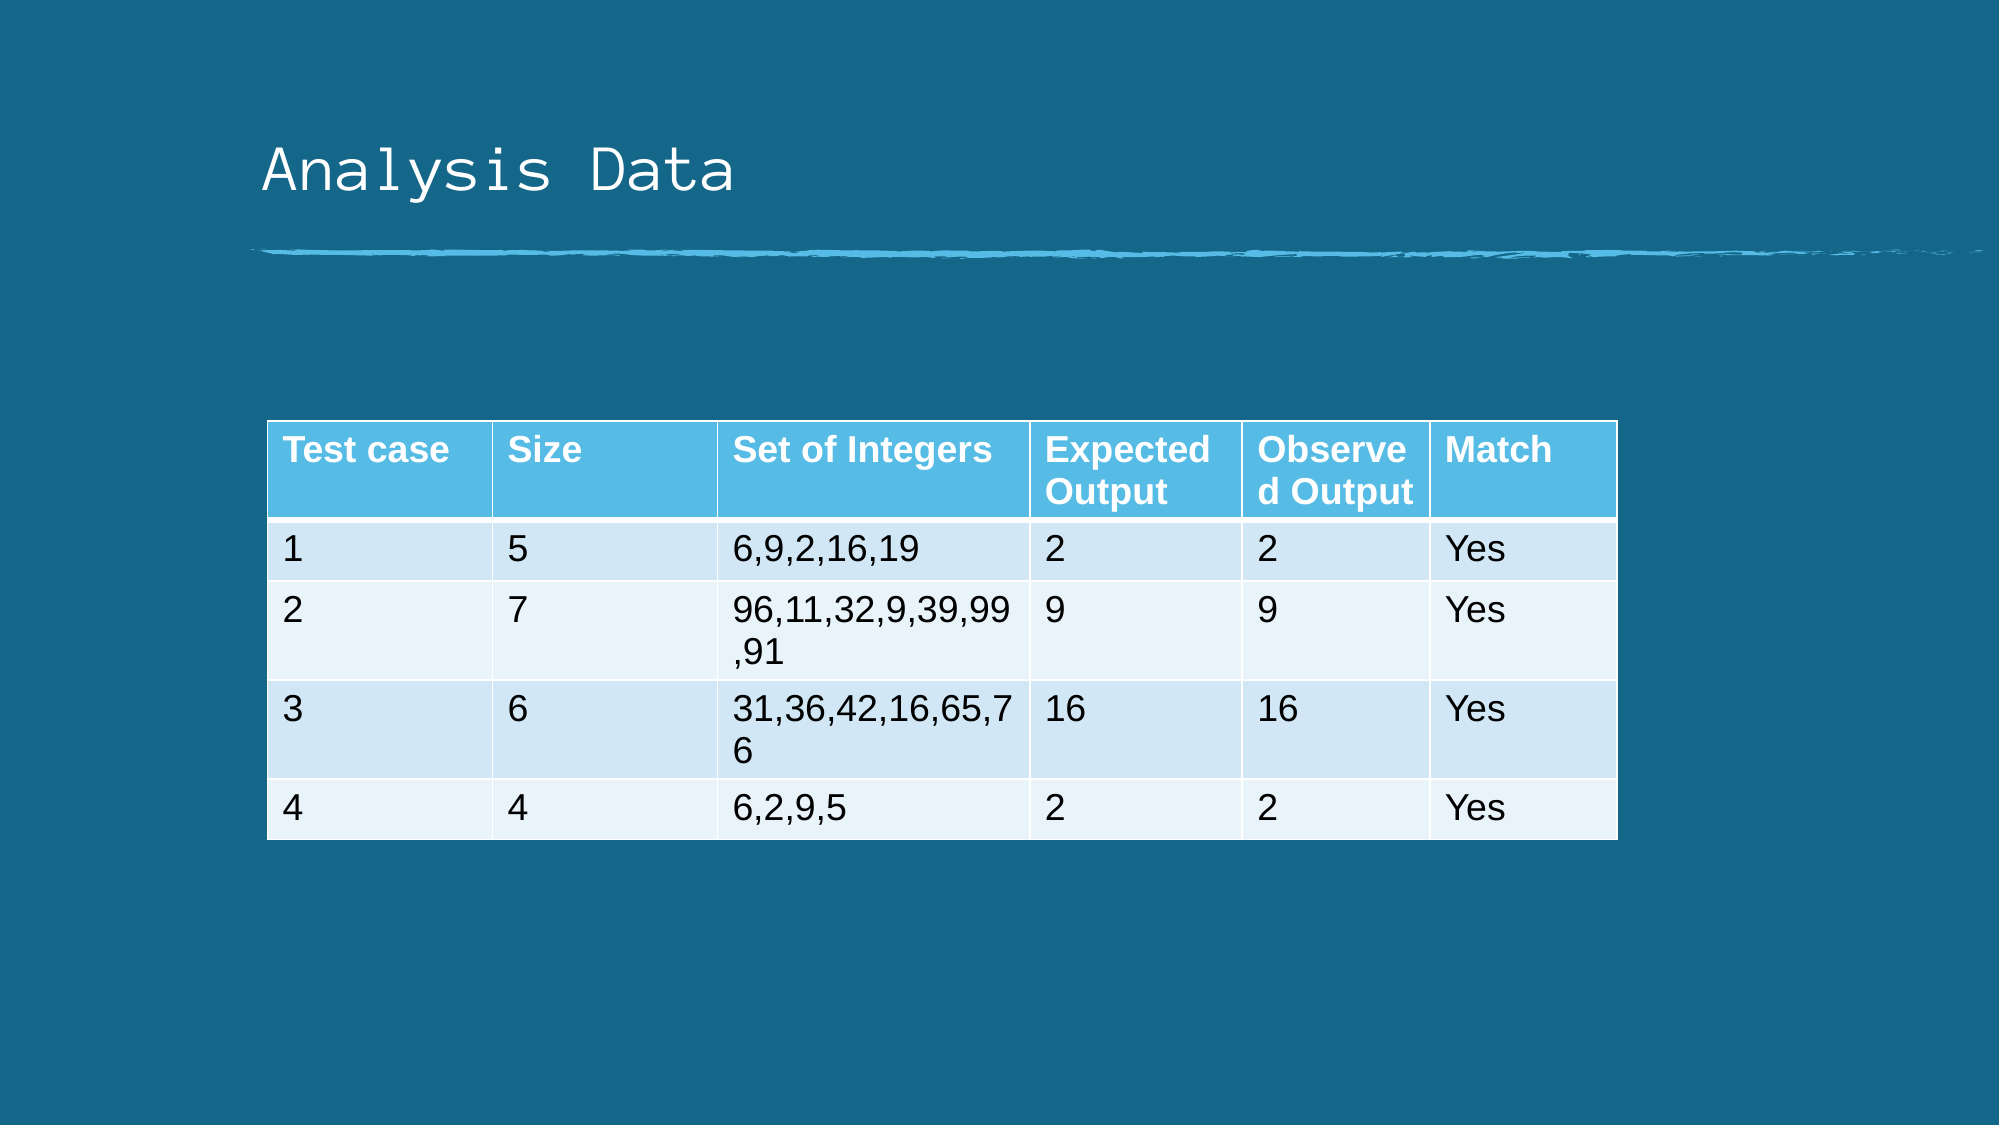

# Analysis Data
| Test case | Size | Set of Integers | Expected Output | Observed Output | Match |
| --- | --- | --- | --- | --- | --- |
| 1 | 5 | 6,9,2,16,19 | 2 | 2 | Yes |
| 2 | 7 | 96,11,32,9,39,99,91 | 9 | 9 | Yes |
| 3 | 6 | 31,36,42,16,65,76 | 16 | 16 | Yes |
| 4 | 4 | 6,2,9,5 | 2 | 2 | Yes |